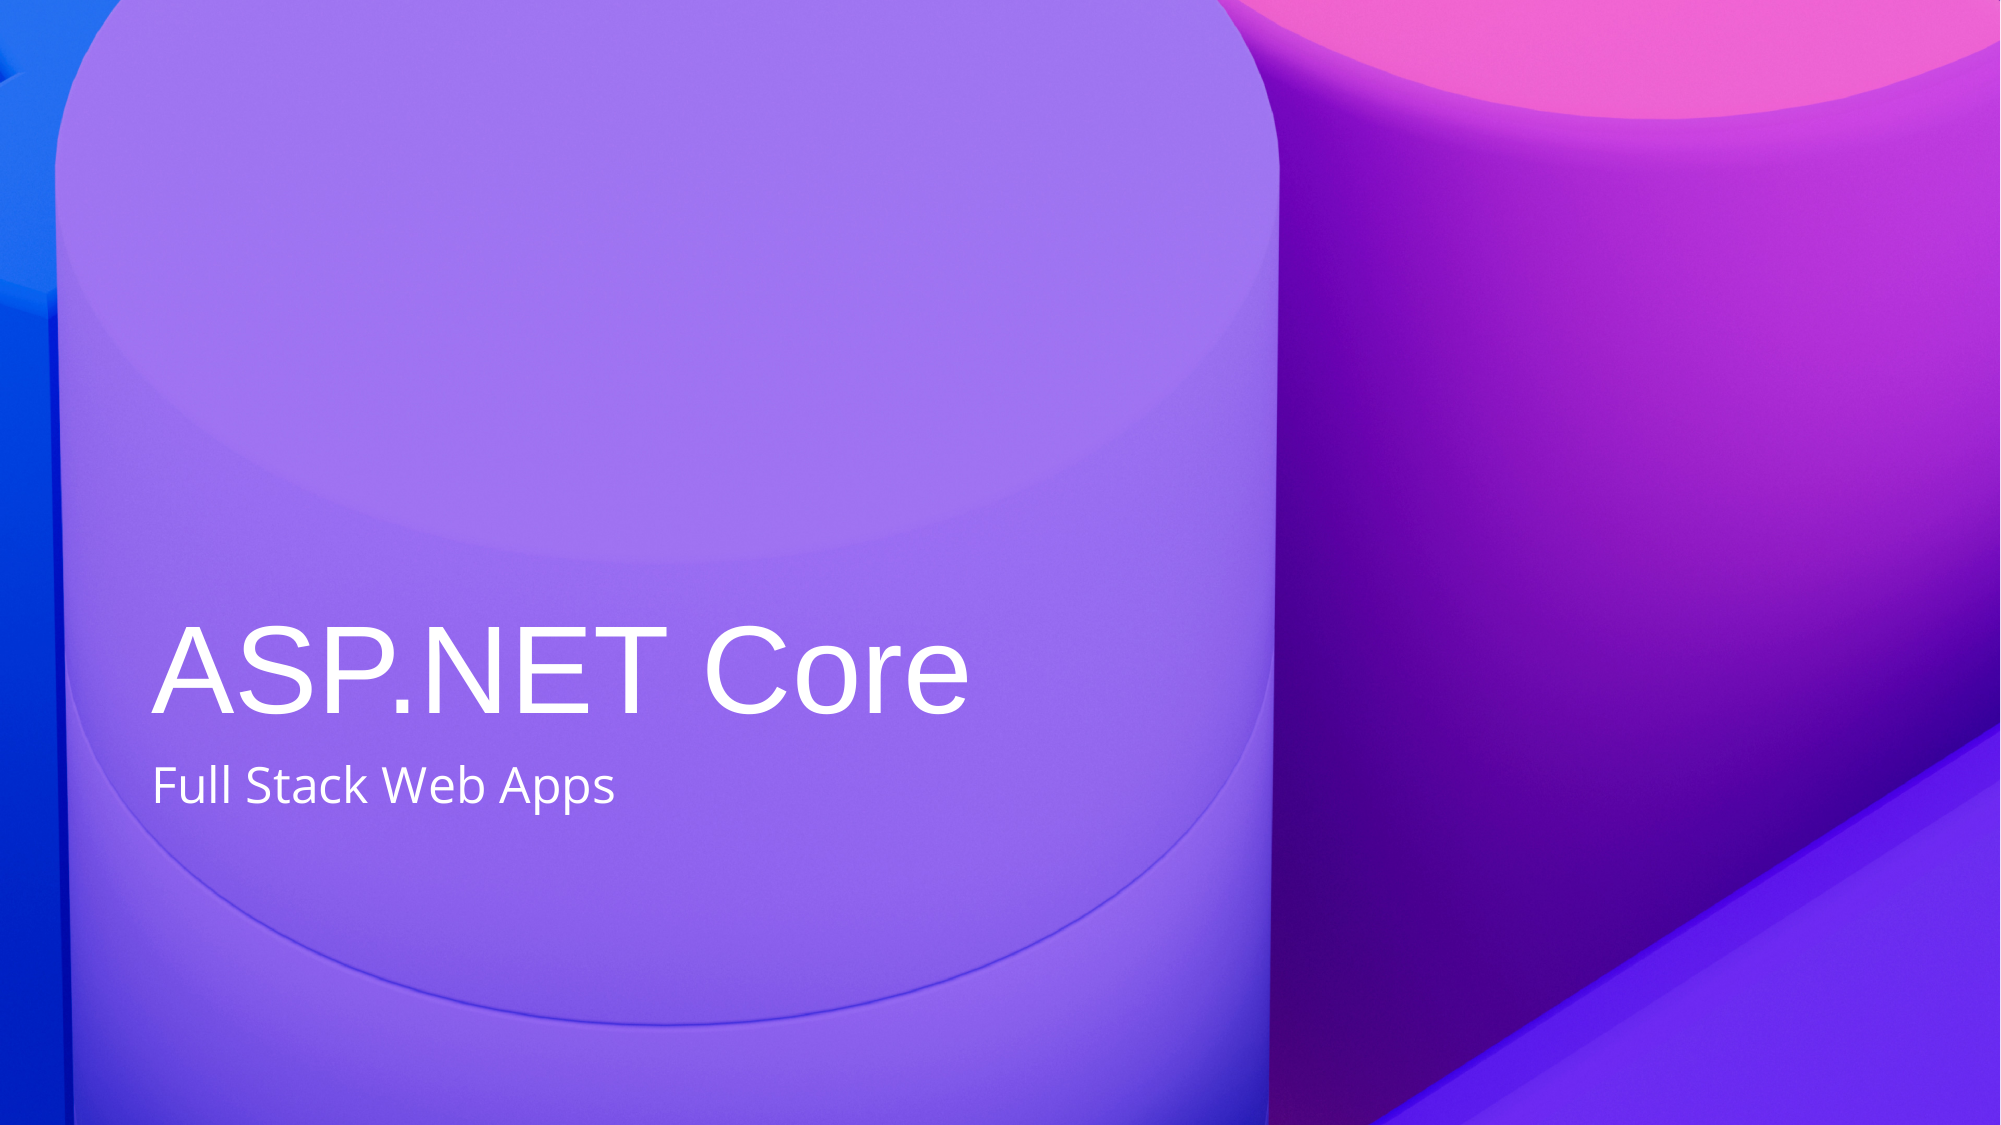

# ASP.NET Core
Full Stack Web Apps